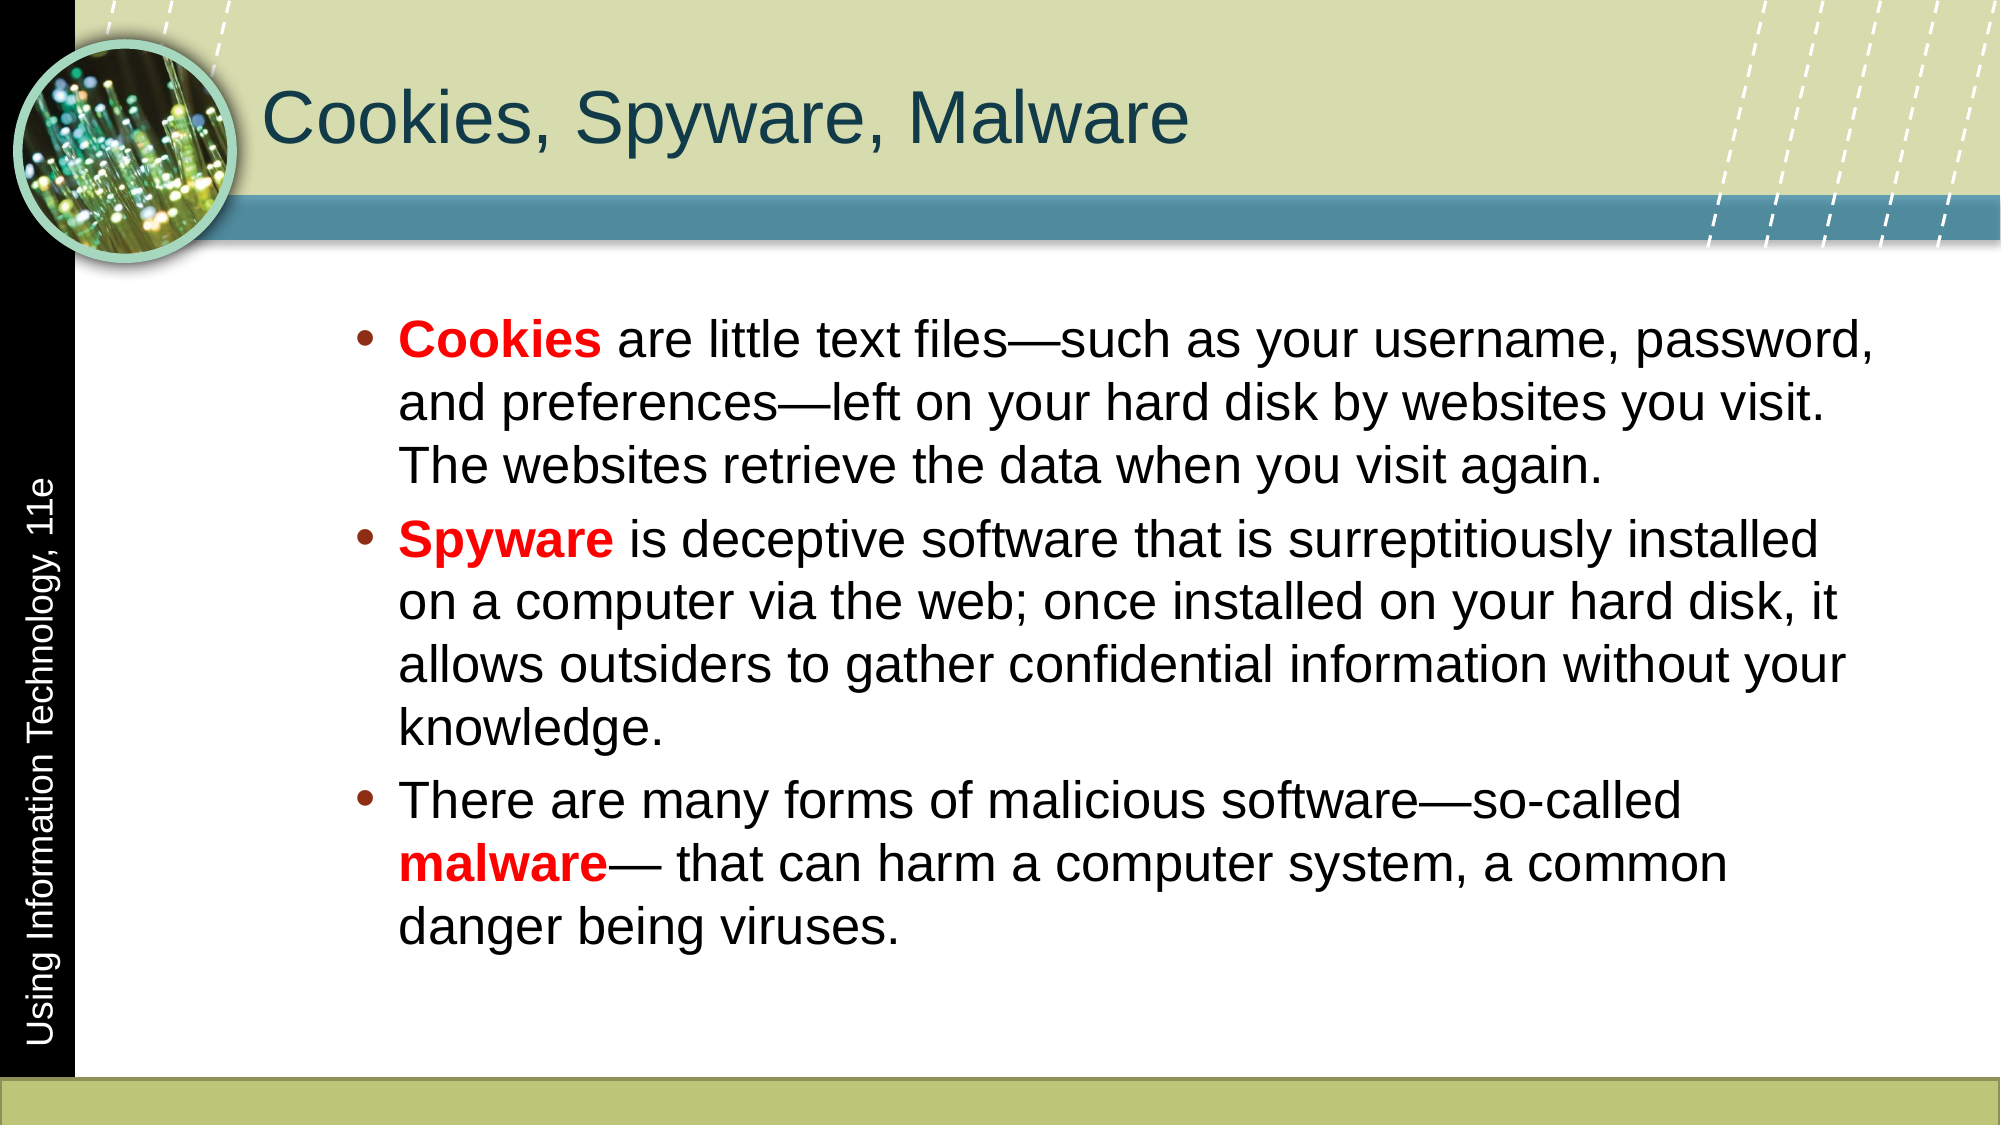

Cookies, Spyware, Malware
Cookies are little text files—such as your username, password, and preferences—left on your hard disk by websites you visit. The websites retrieve the data when you visit again.
Spyware is deceptive software that is surreptitiously installed on a computer via the web; once installed on your hard disk, it allows outsiders to gather confidential information without your knowledge.
There are many forms of malicious software—so-called malware— that can harm a computer system, a common danger being viruses.